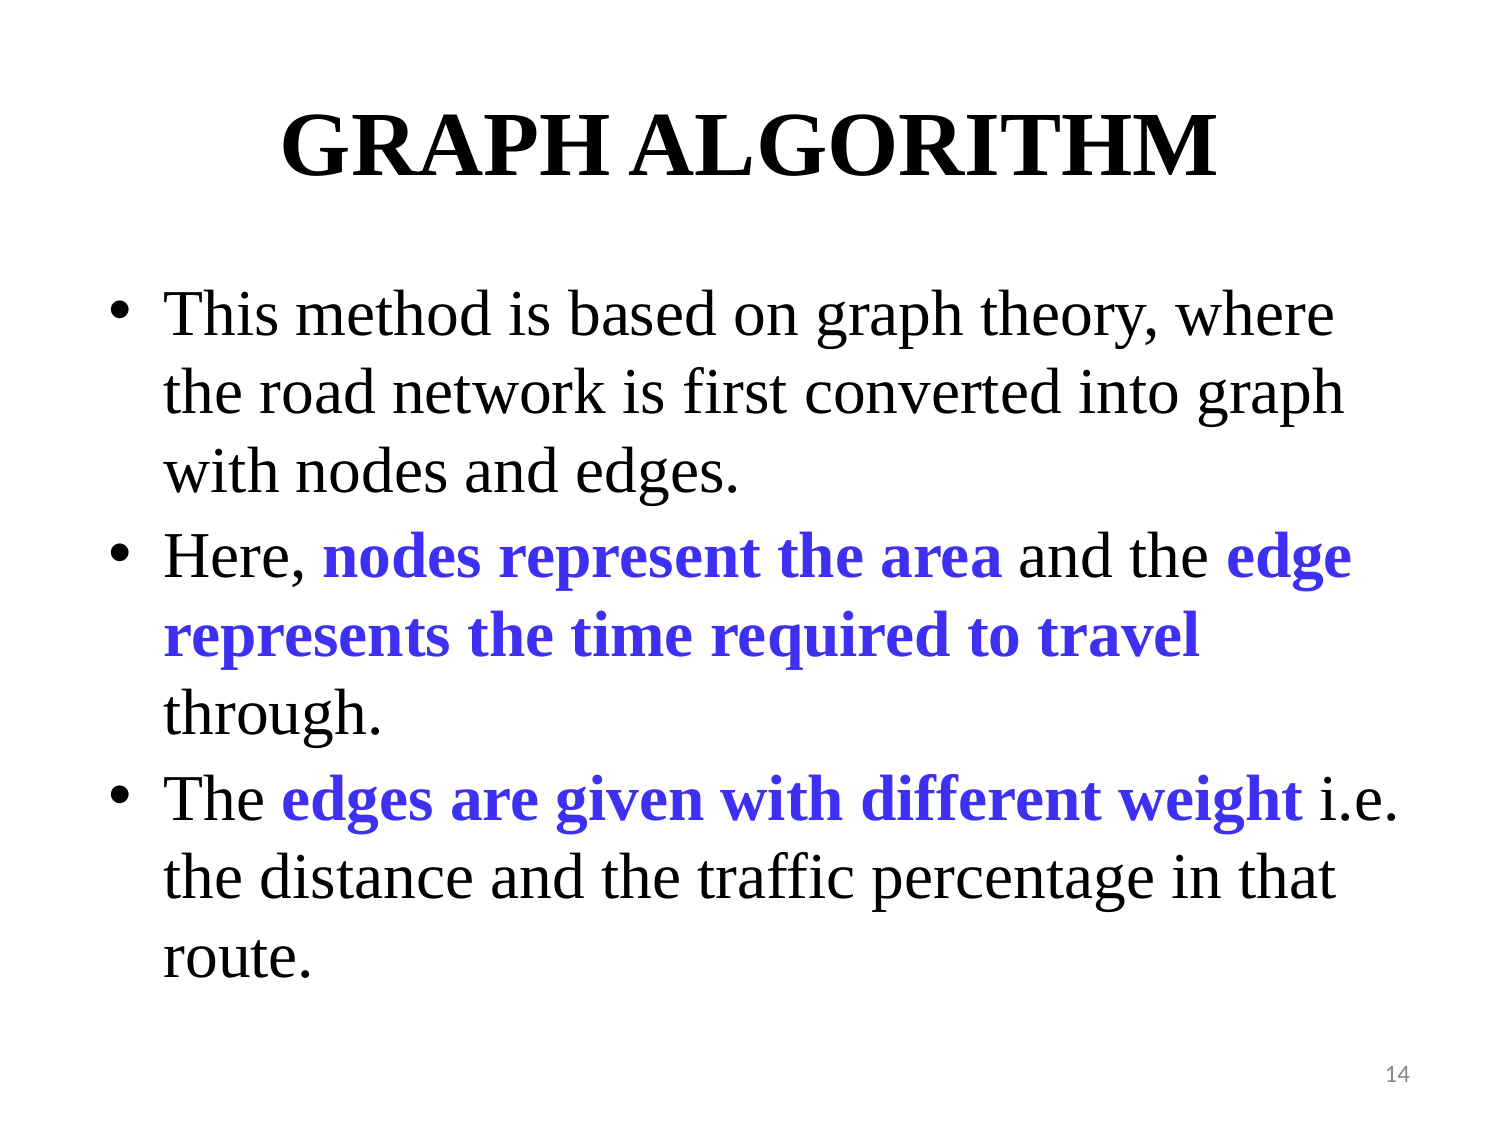

# GRAPH ALGORITHM
This method is based on graph theory, where the road network is first converted into graph with nodes and edges.
Here, nodes represent the area and the edge represents the time required to travel through.
The edges are given with different weight i.e. the distance and the traffic percentage in that route.
14